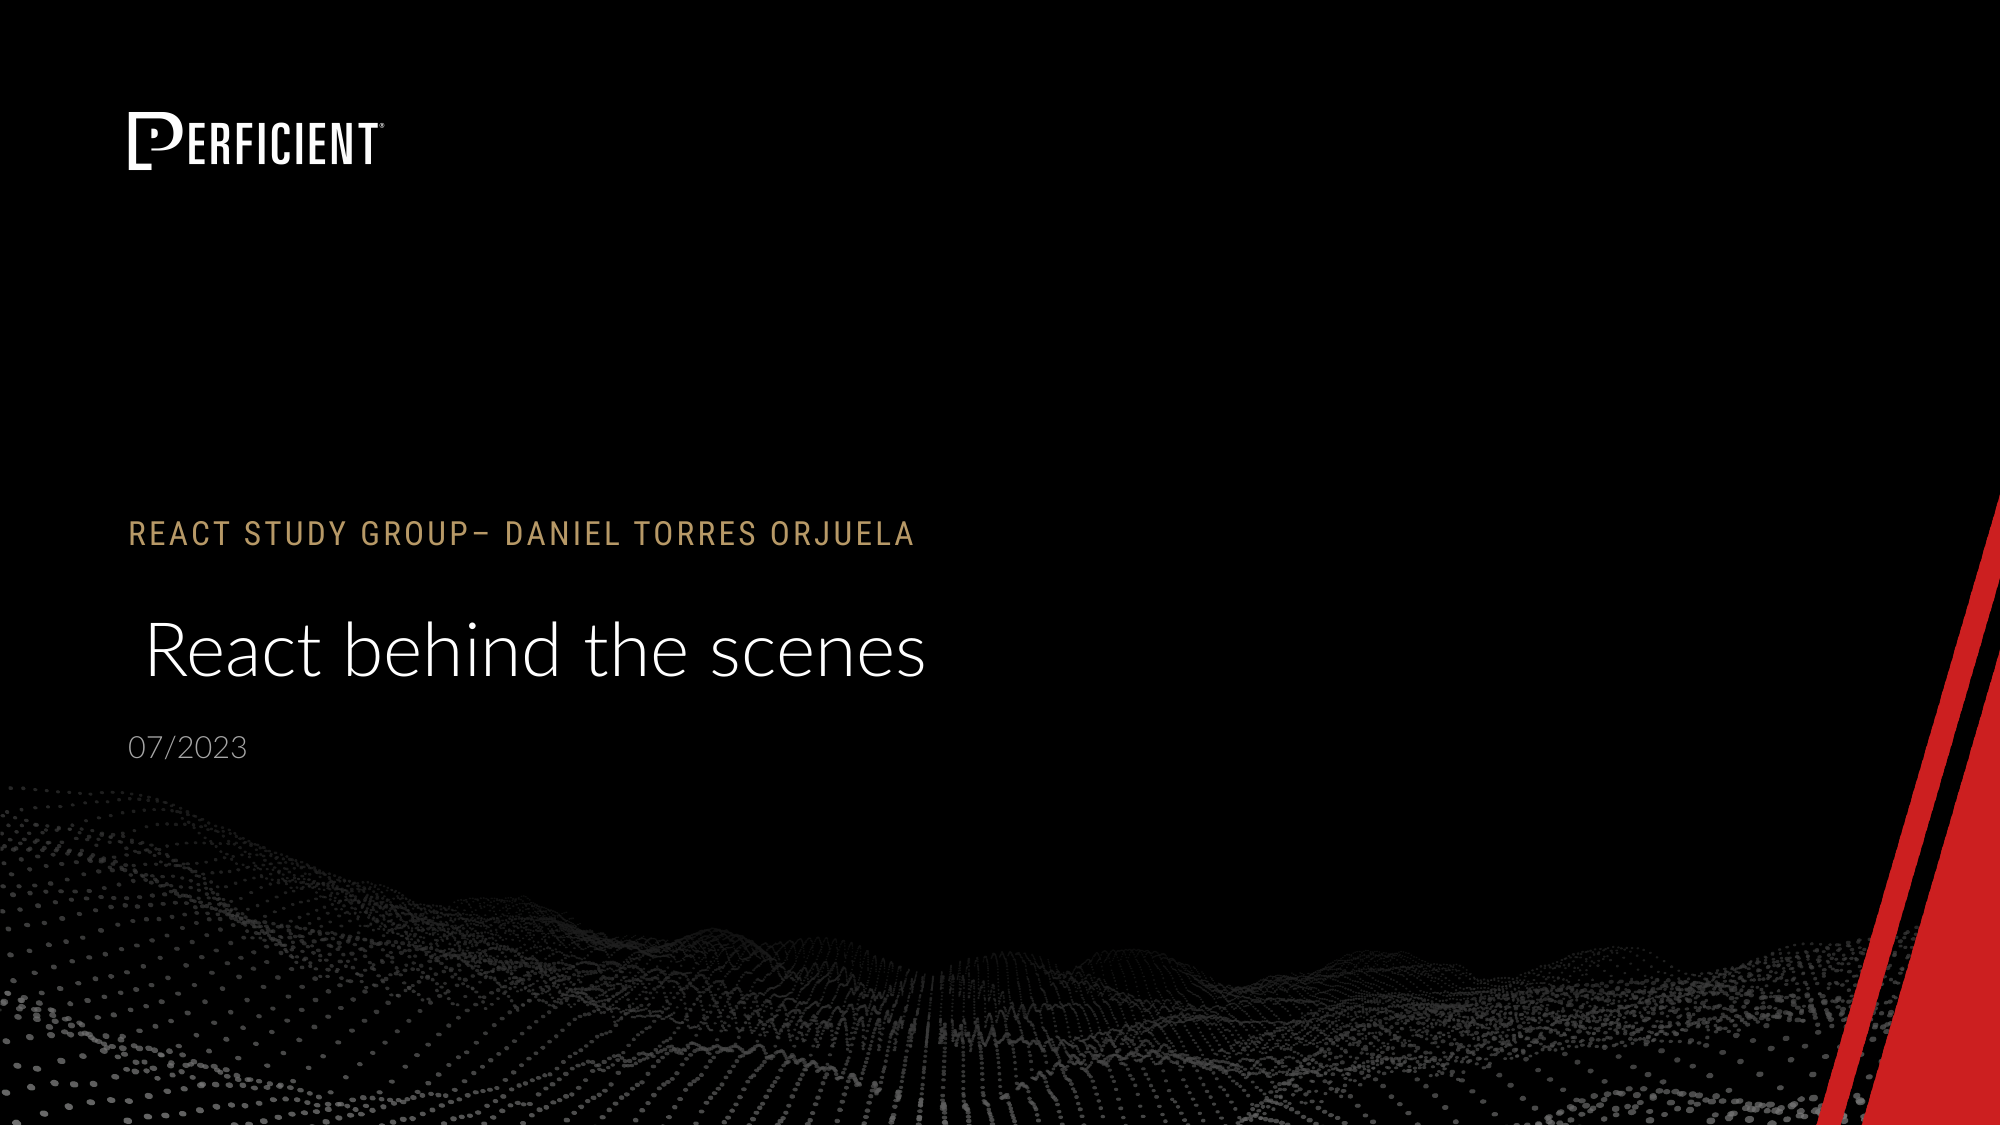

React Study Group– Daniel torres orjuela
# React behind the scenes
07/2023